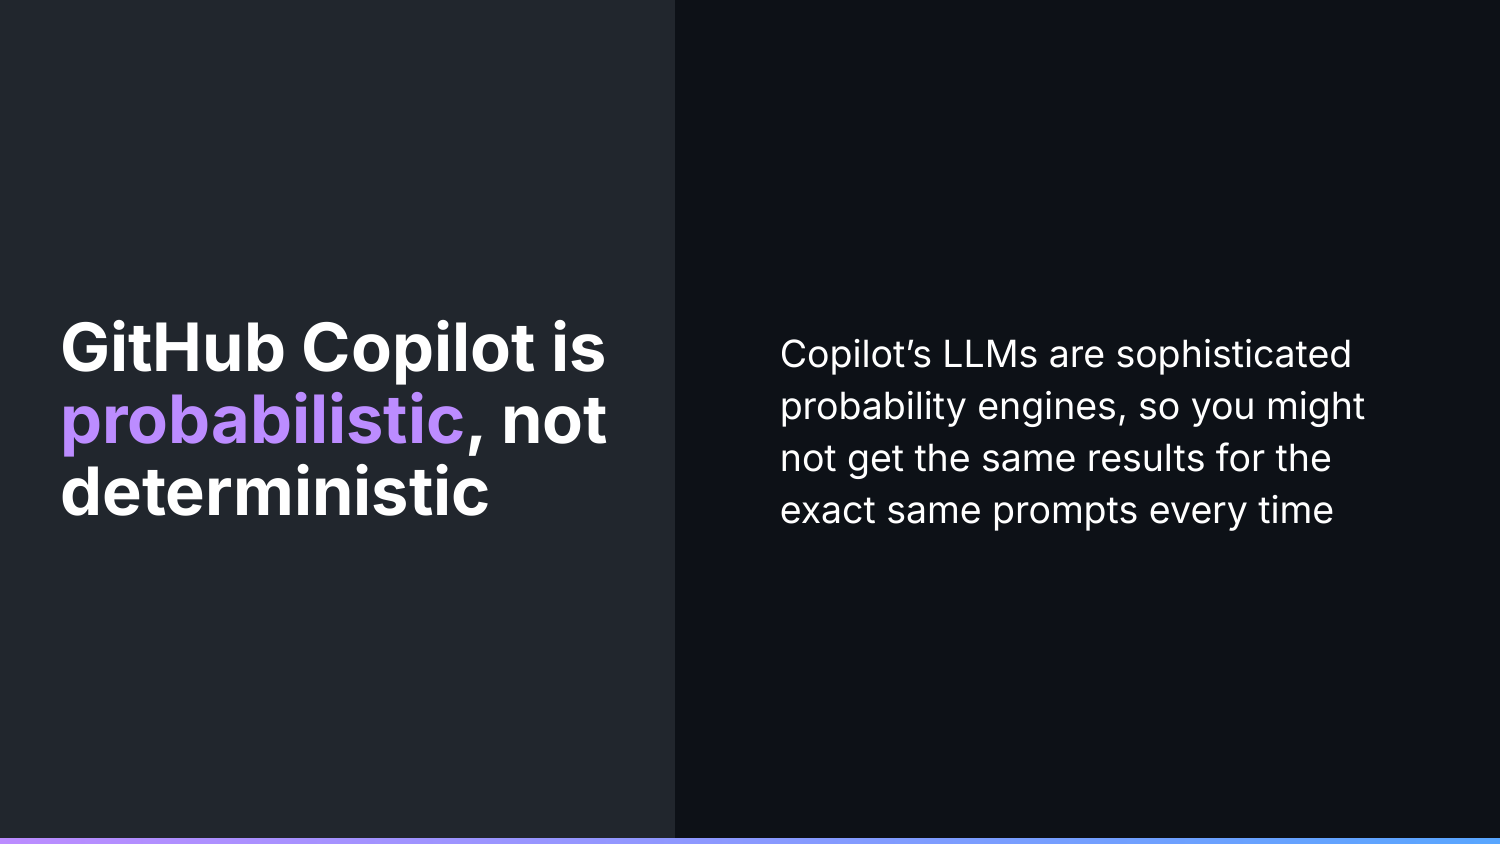

# GitHub Copilot is probabilistic, not deterministic
Copilot’s LLMs are sophisticated probability engines, so you might not get the same results for the exact same prompts every time